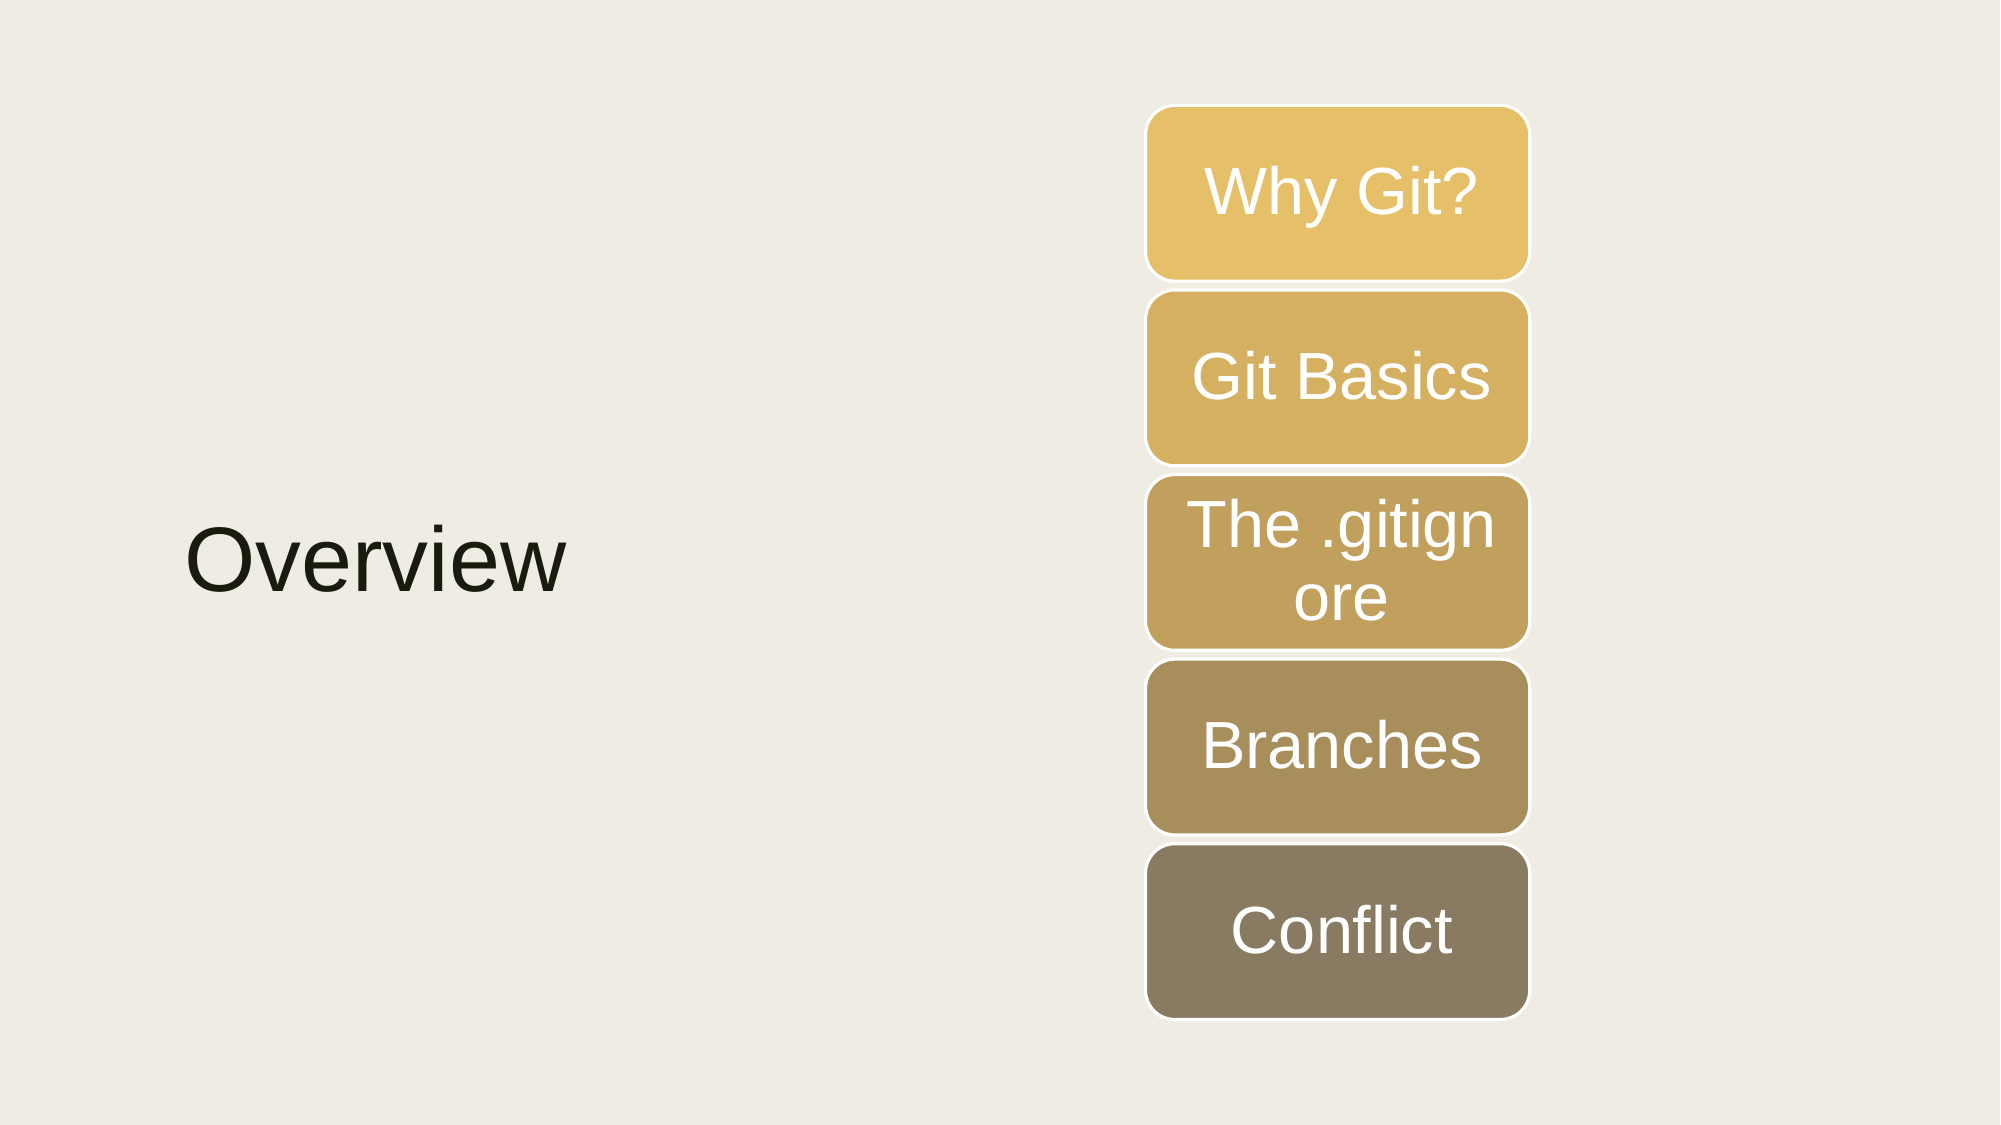

# Overview
Why Git?
Git Basics
The .gitignore
Branches
Conflict